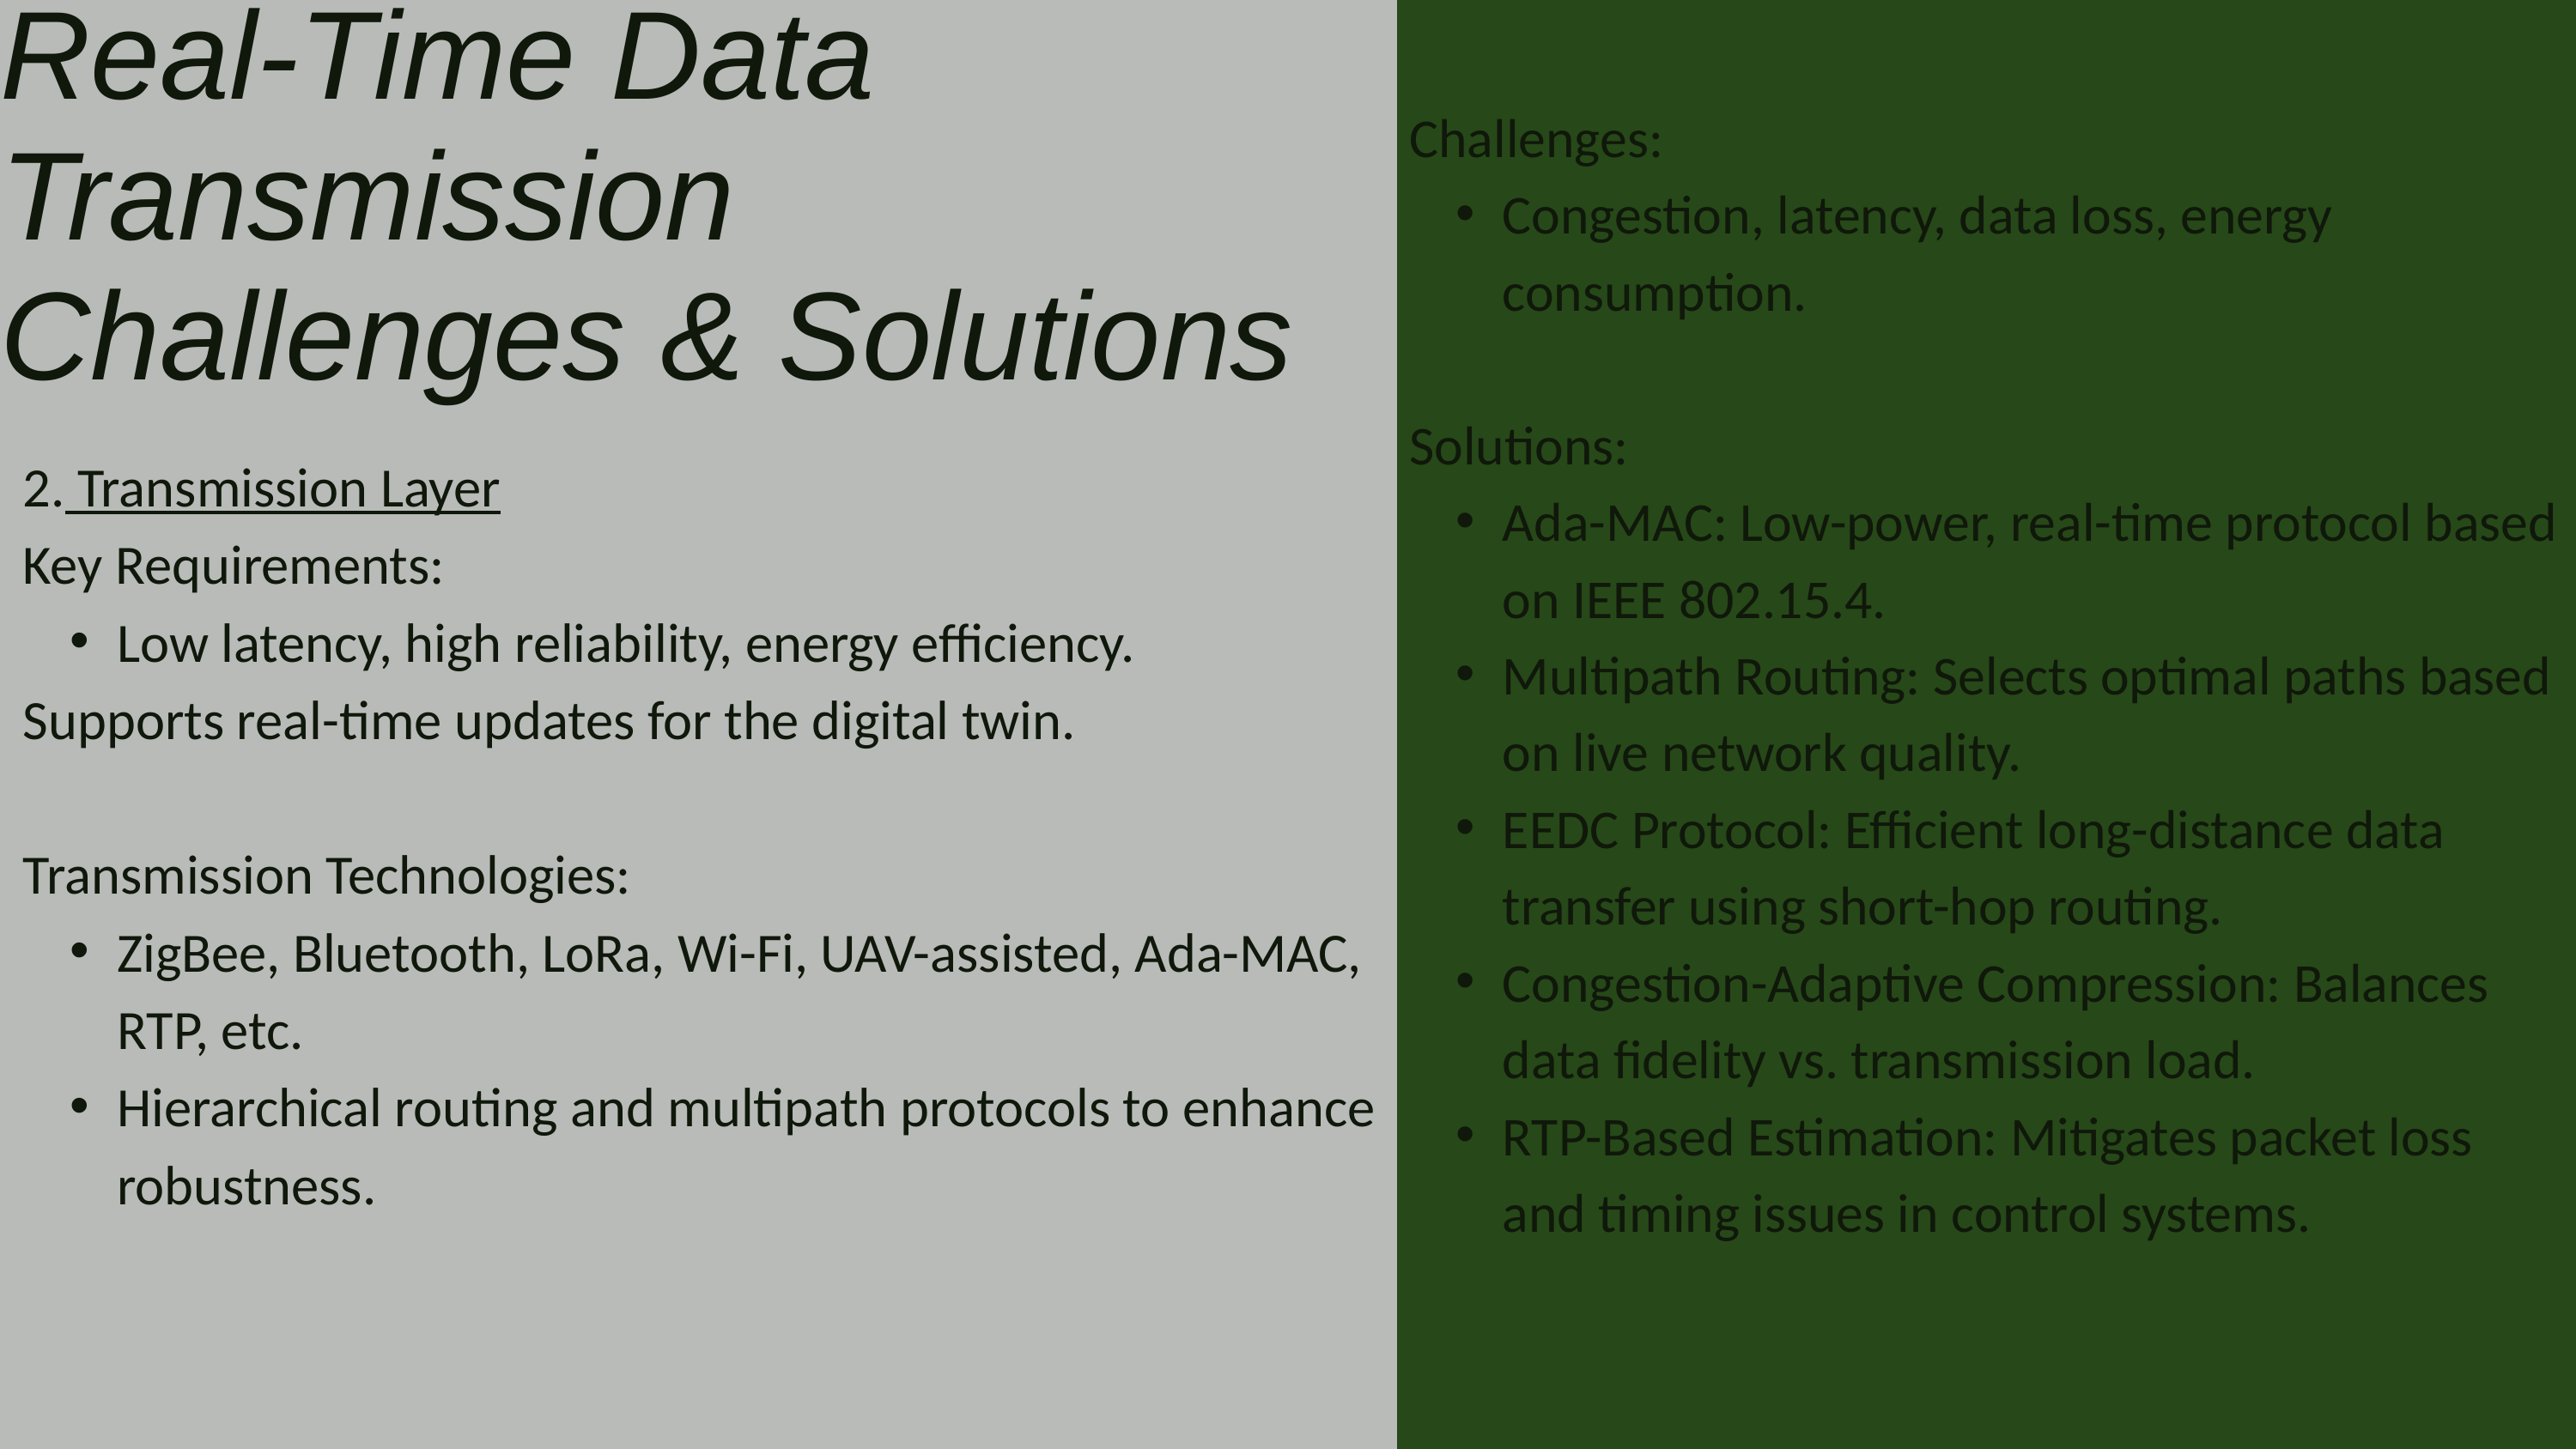

Real-Time Data Transmission Challenges & Solutions

Challenges:
Congestion, latency, data loss, energy consumption.

Solutions:
Ada-MAC: Low-power, real-time protocol based on IEEE 802.15.4.
Multipath Routing: Selects optimal paths based on live network quality.
EEDC Protocol: Efficient long-distance data transfer using short-hop routing.
Congestion-Adaptive Compression: Balances data fidelity vs. transmission load.
RTP-Based Estimation: Mitigates packet loss and timing issues in control systems.
2. Transmission Layer
Key Requirements:
Low latency, high reliability, energy efficiency.
Supports real-time updates for the digital twin.

Transmission Technologies:
ZigBee, Bluetooth, LoRa, Wi-Fi, UAV-assisted, Ada-MAC, RTP, etc.
Hierarchical routing and multipath protocols to enhance robustness.